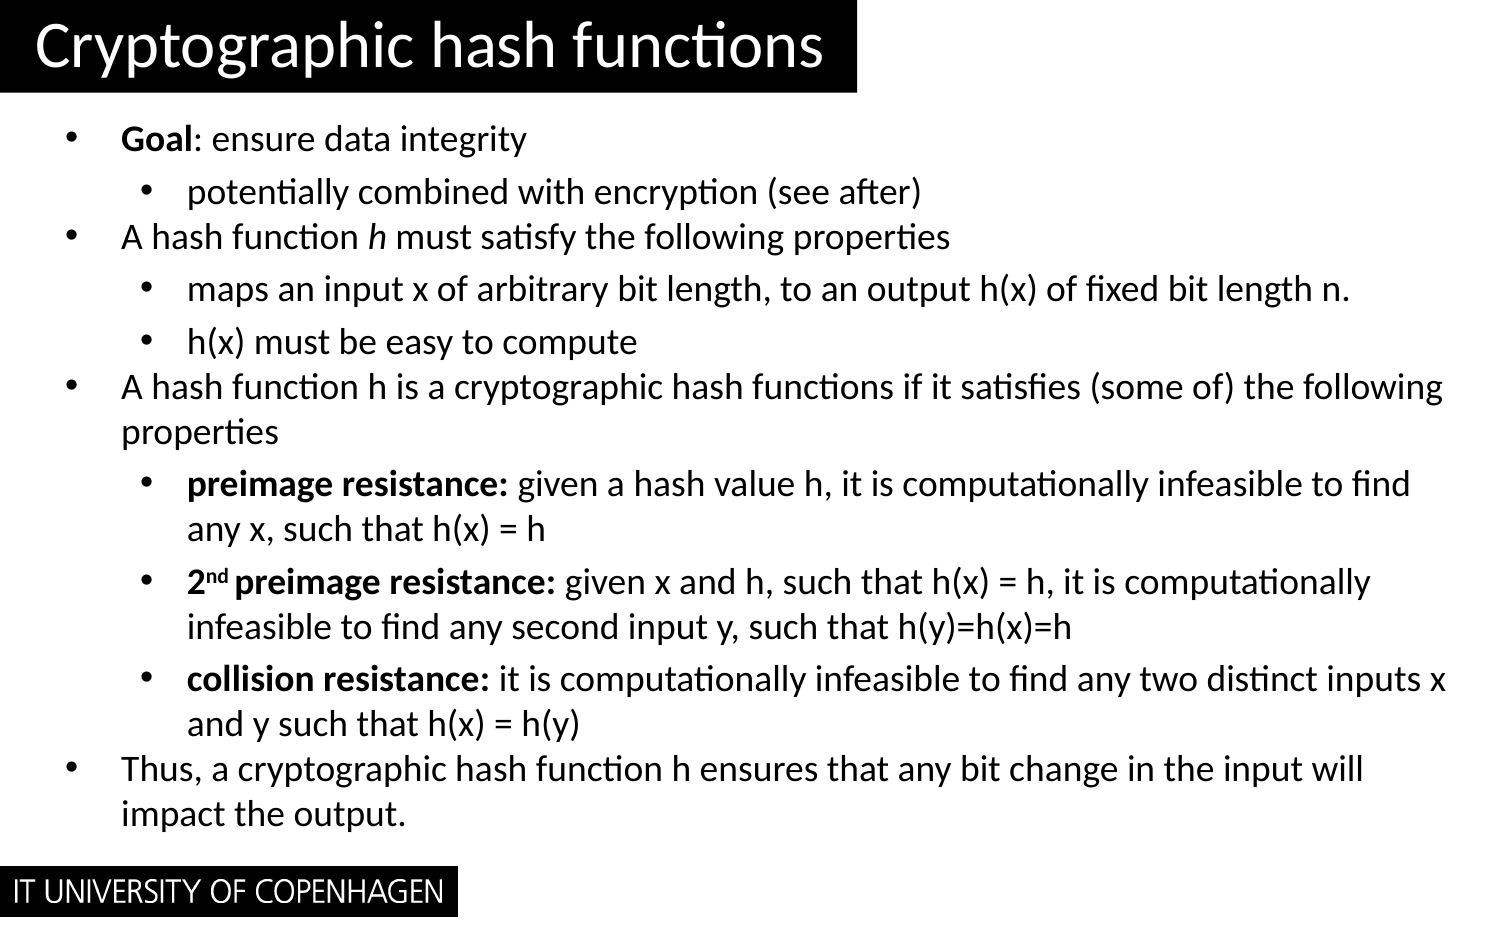

# Cryptographic hash functions
Goal: ensure data integrity
potentially combined with encryption (see after)
A hash function h must satisfy the following properties
maps an input x of arbitrary bit length, to an output h(x) of fixed bit length n.
h(x) must be easy to compute
A hash function h is a cryptographic hash functions if it satisfies (some of) the following properties
preimage resistance: given a hash value h, it is computationally infeasible to find any x, such that h(x) = h
2nd preimage resistance: given x and h, such that h(x) = h, it is computationally infeasible to find any second input y, such that h(y)=h(x)=h
collision resistance: it is computationally infeasible to find any two distinct inputs x and y such that h(x) = h(y)
Thus, a cryptographic hash function h ensures that any bit change in the input will impact the output.